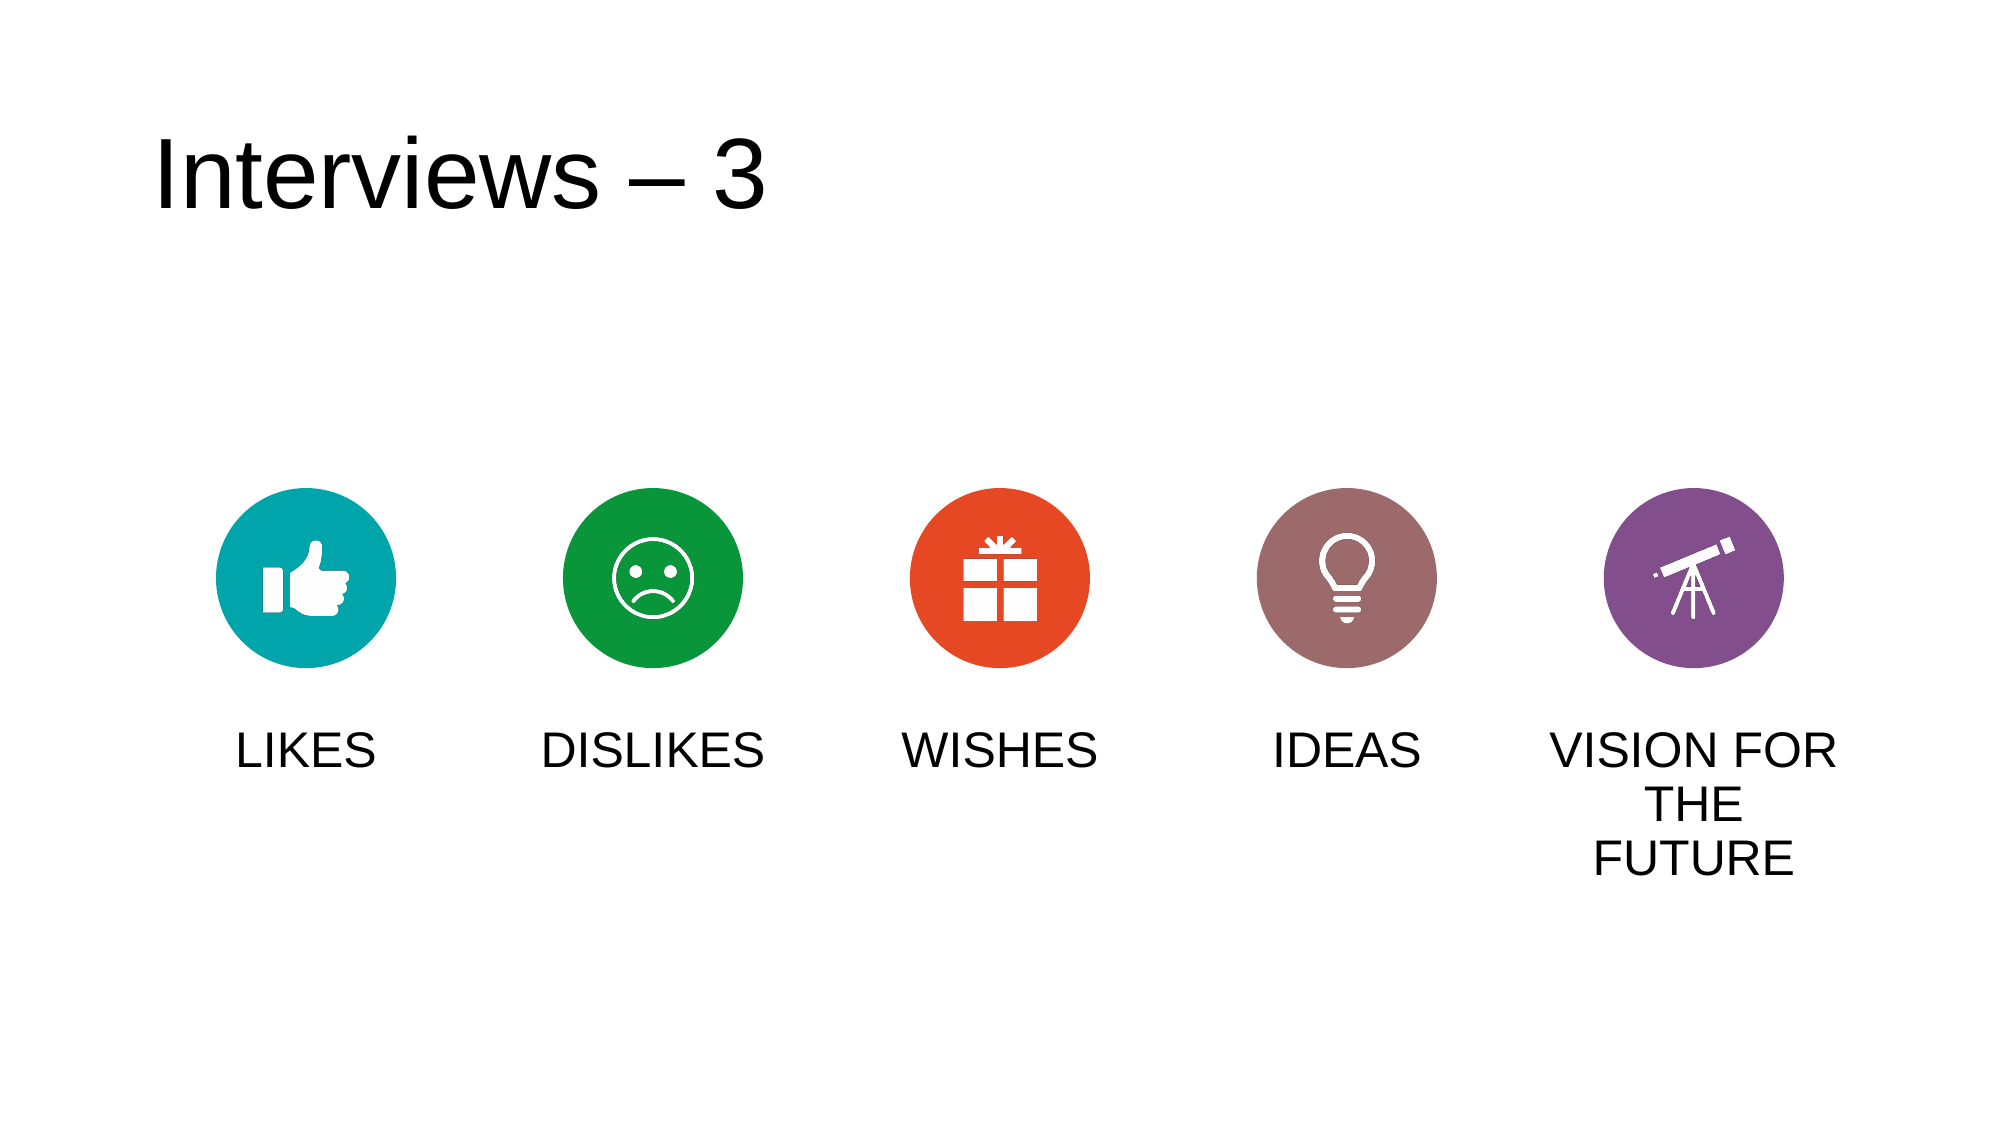

# Interviews – 3
Likes
Dislikes
Wishes
Ideas
Vision for the future